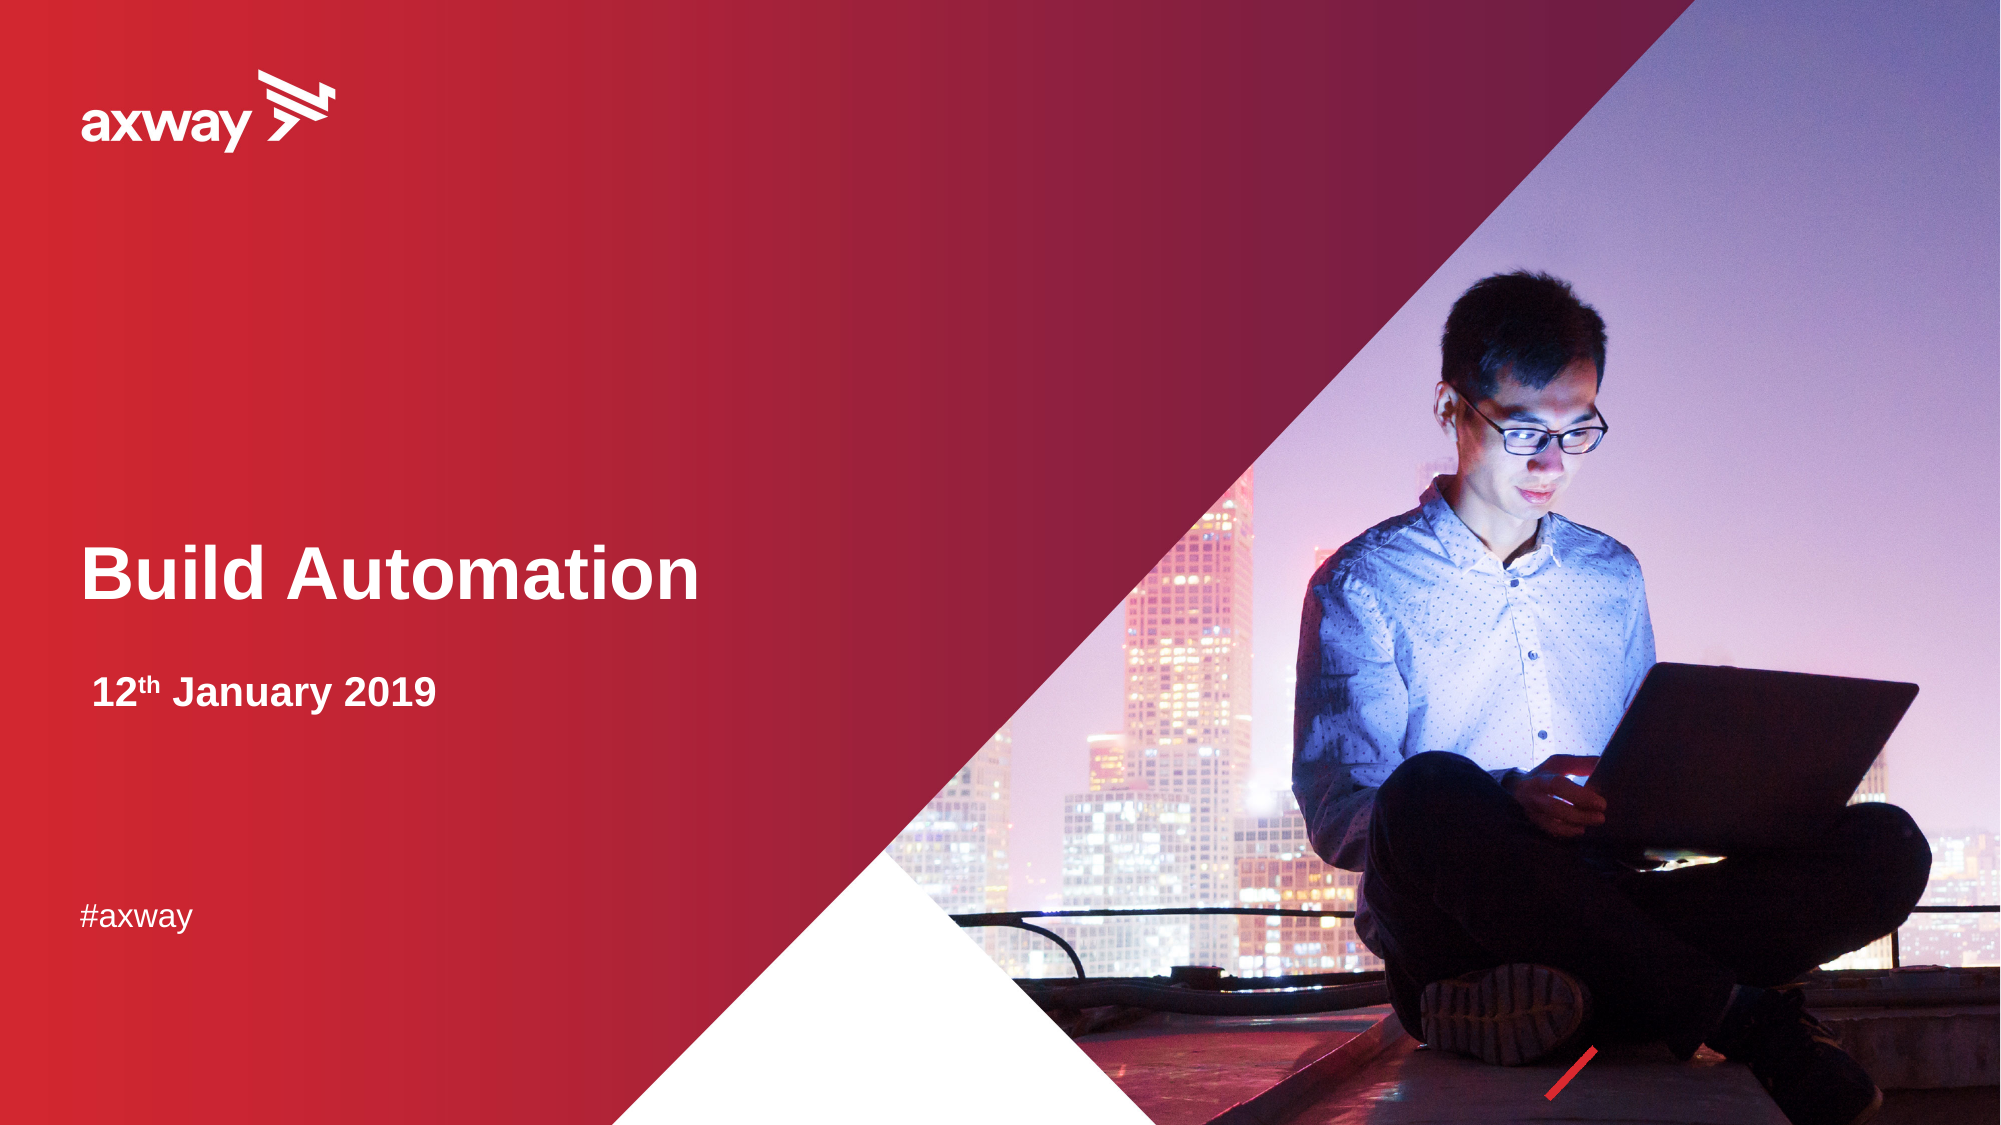

# Build Automation 12th January 2019 #axway